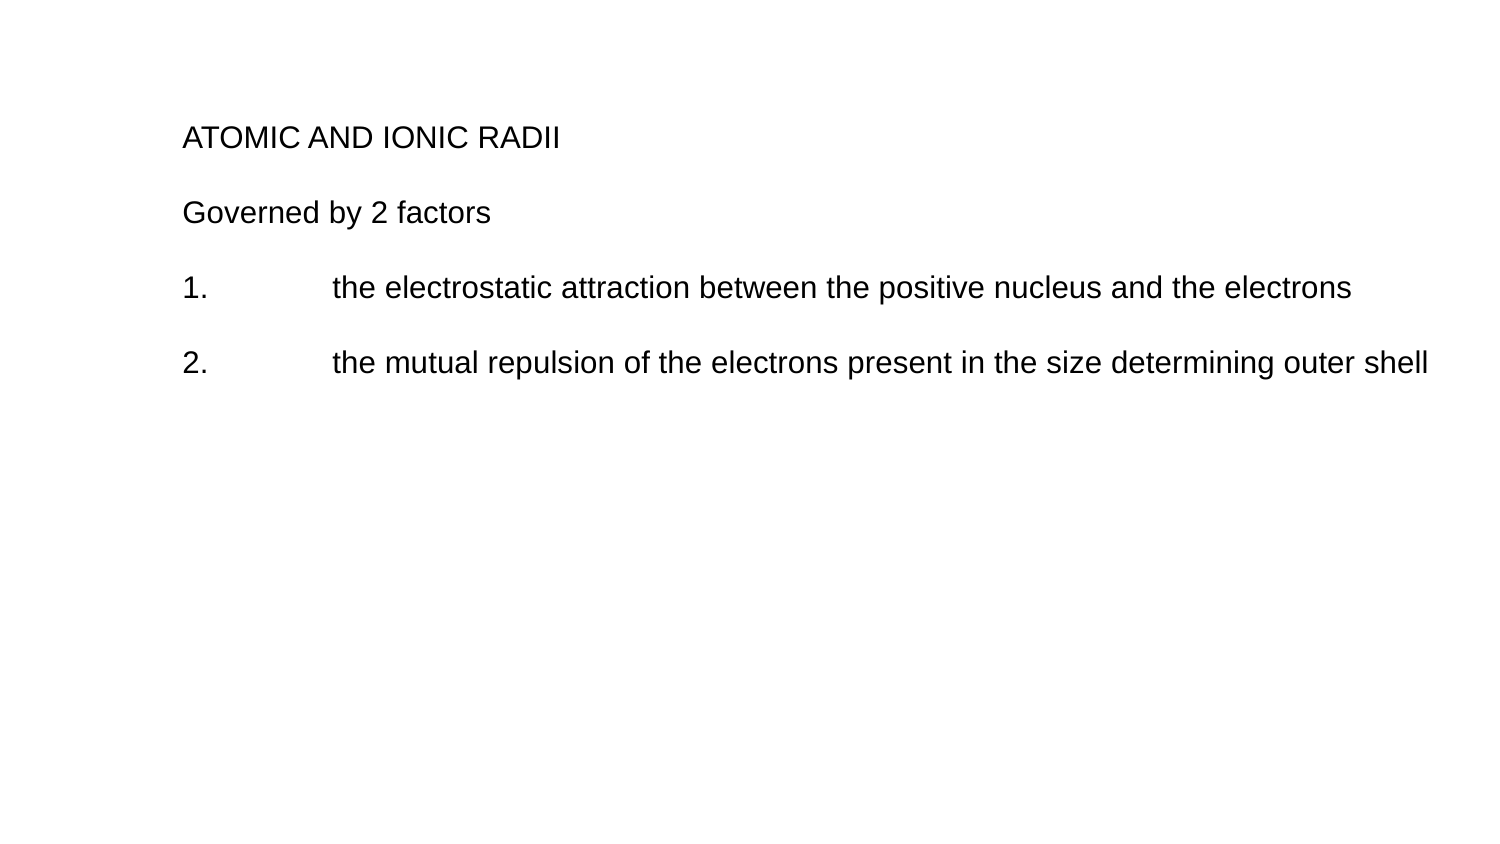

ATOMIC AND IONIC RADII
Governed by 2 factors
1.	the electrostatic attraction between the positive nucleus and the electrons
2.	the mutual repulsion of the electrons present in the size determining outer shell